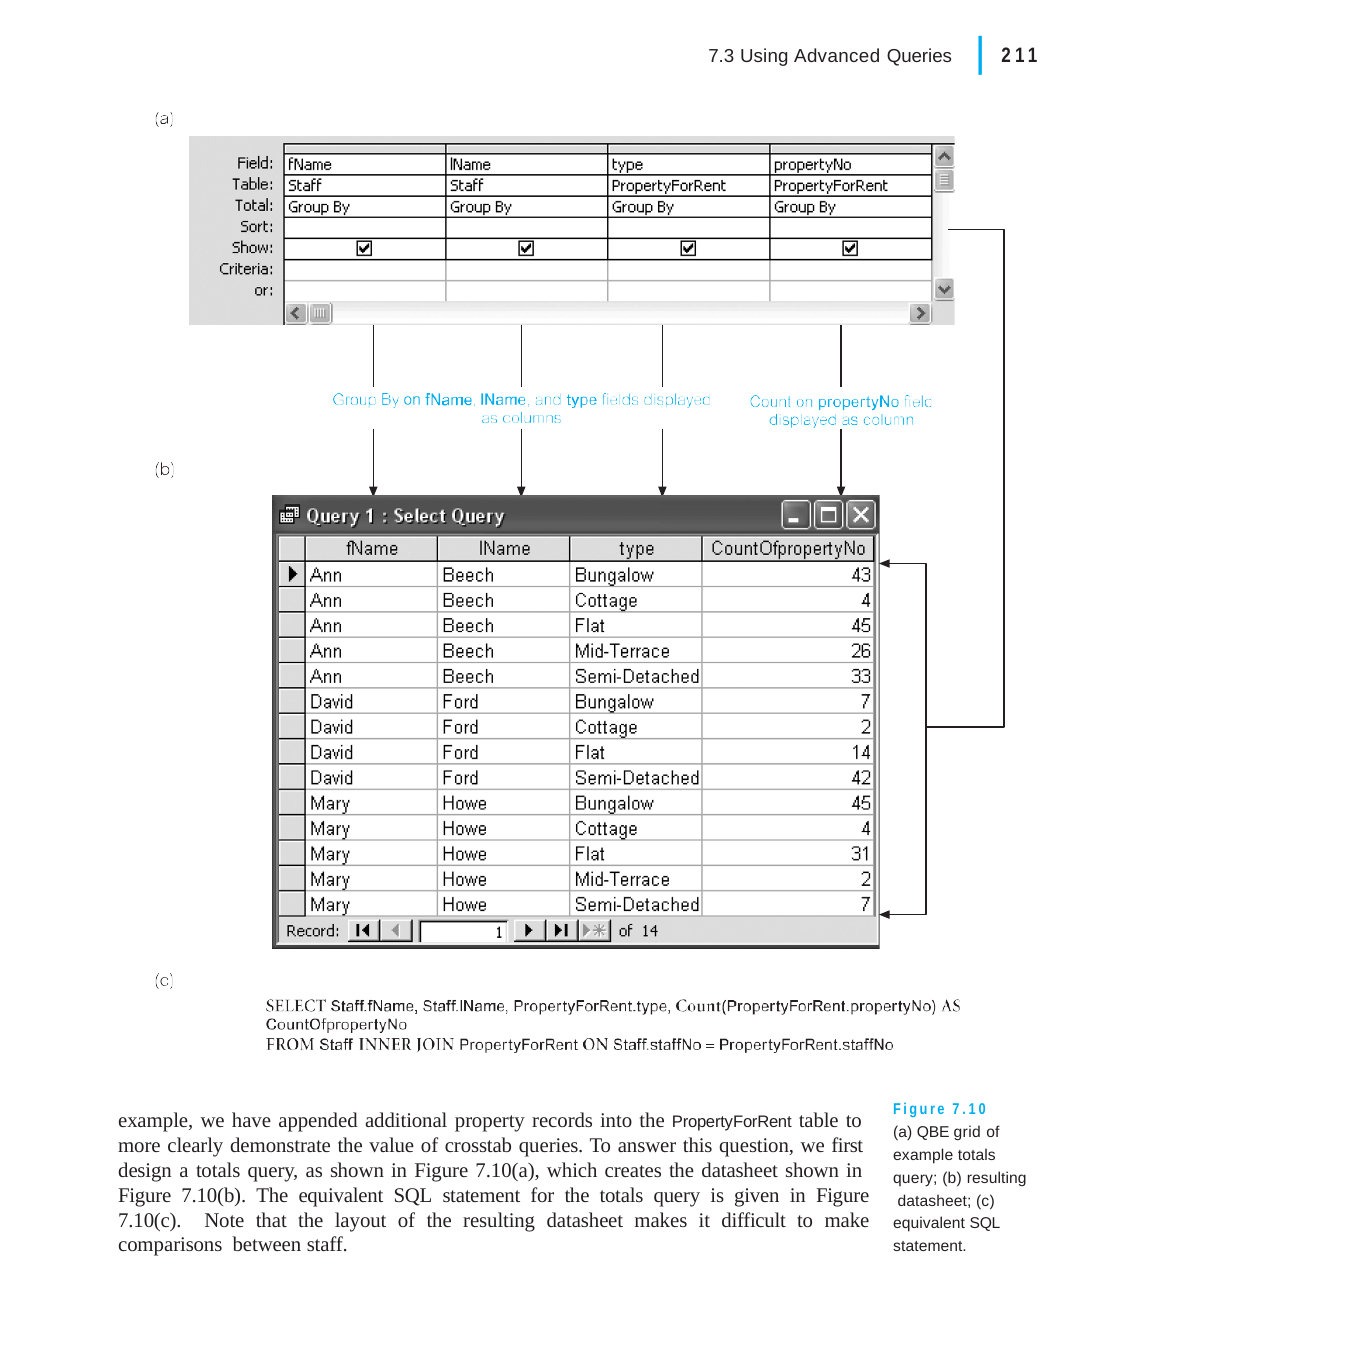

|
211
7.3 Using Advanced Queries

Figure 7.10
(a) QBE grid of  example totals  query; (b) resulting  datasheet; (c)  equivalent SQL  statement.
example, we have appended additional property records into the PropertyForRent table to  more clearly demonstrate the value of crosstab queries. To answer this question, we first  design a totals query, as shown in Figure 7.10(a), which creates the datasheet shown in  Figure 7.10(b). The equivalent SQL statement for the totals query is given in Figure 7.10(c).  Note that the layout of the resulting datasheet makes it difficult to make comparisons  between staff.